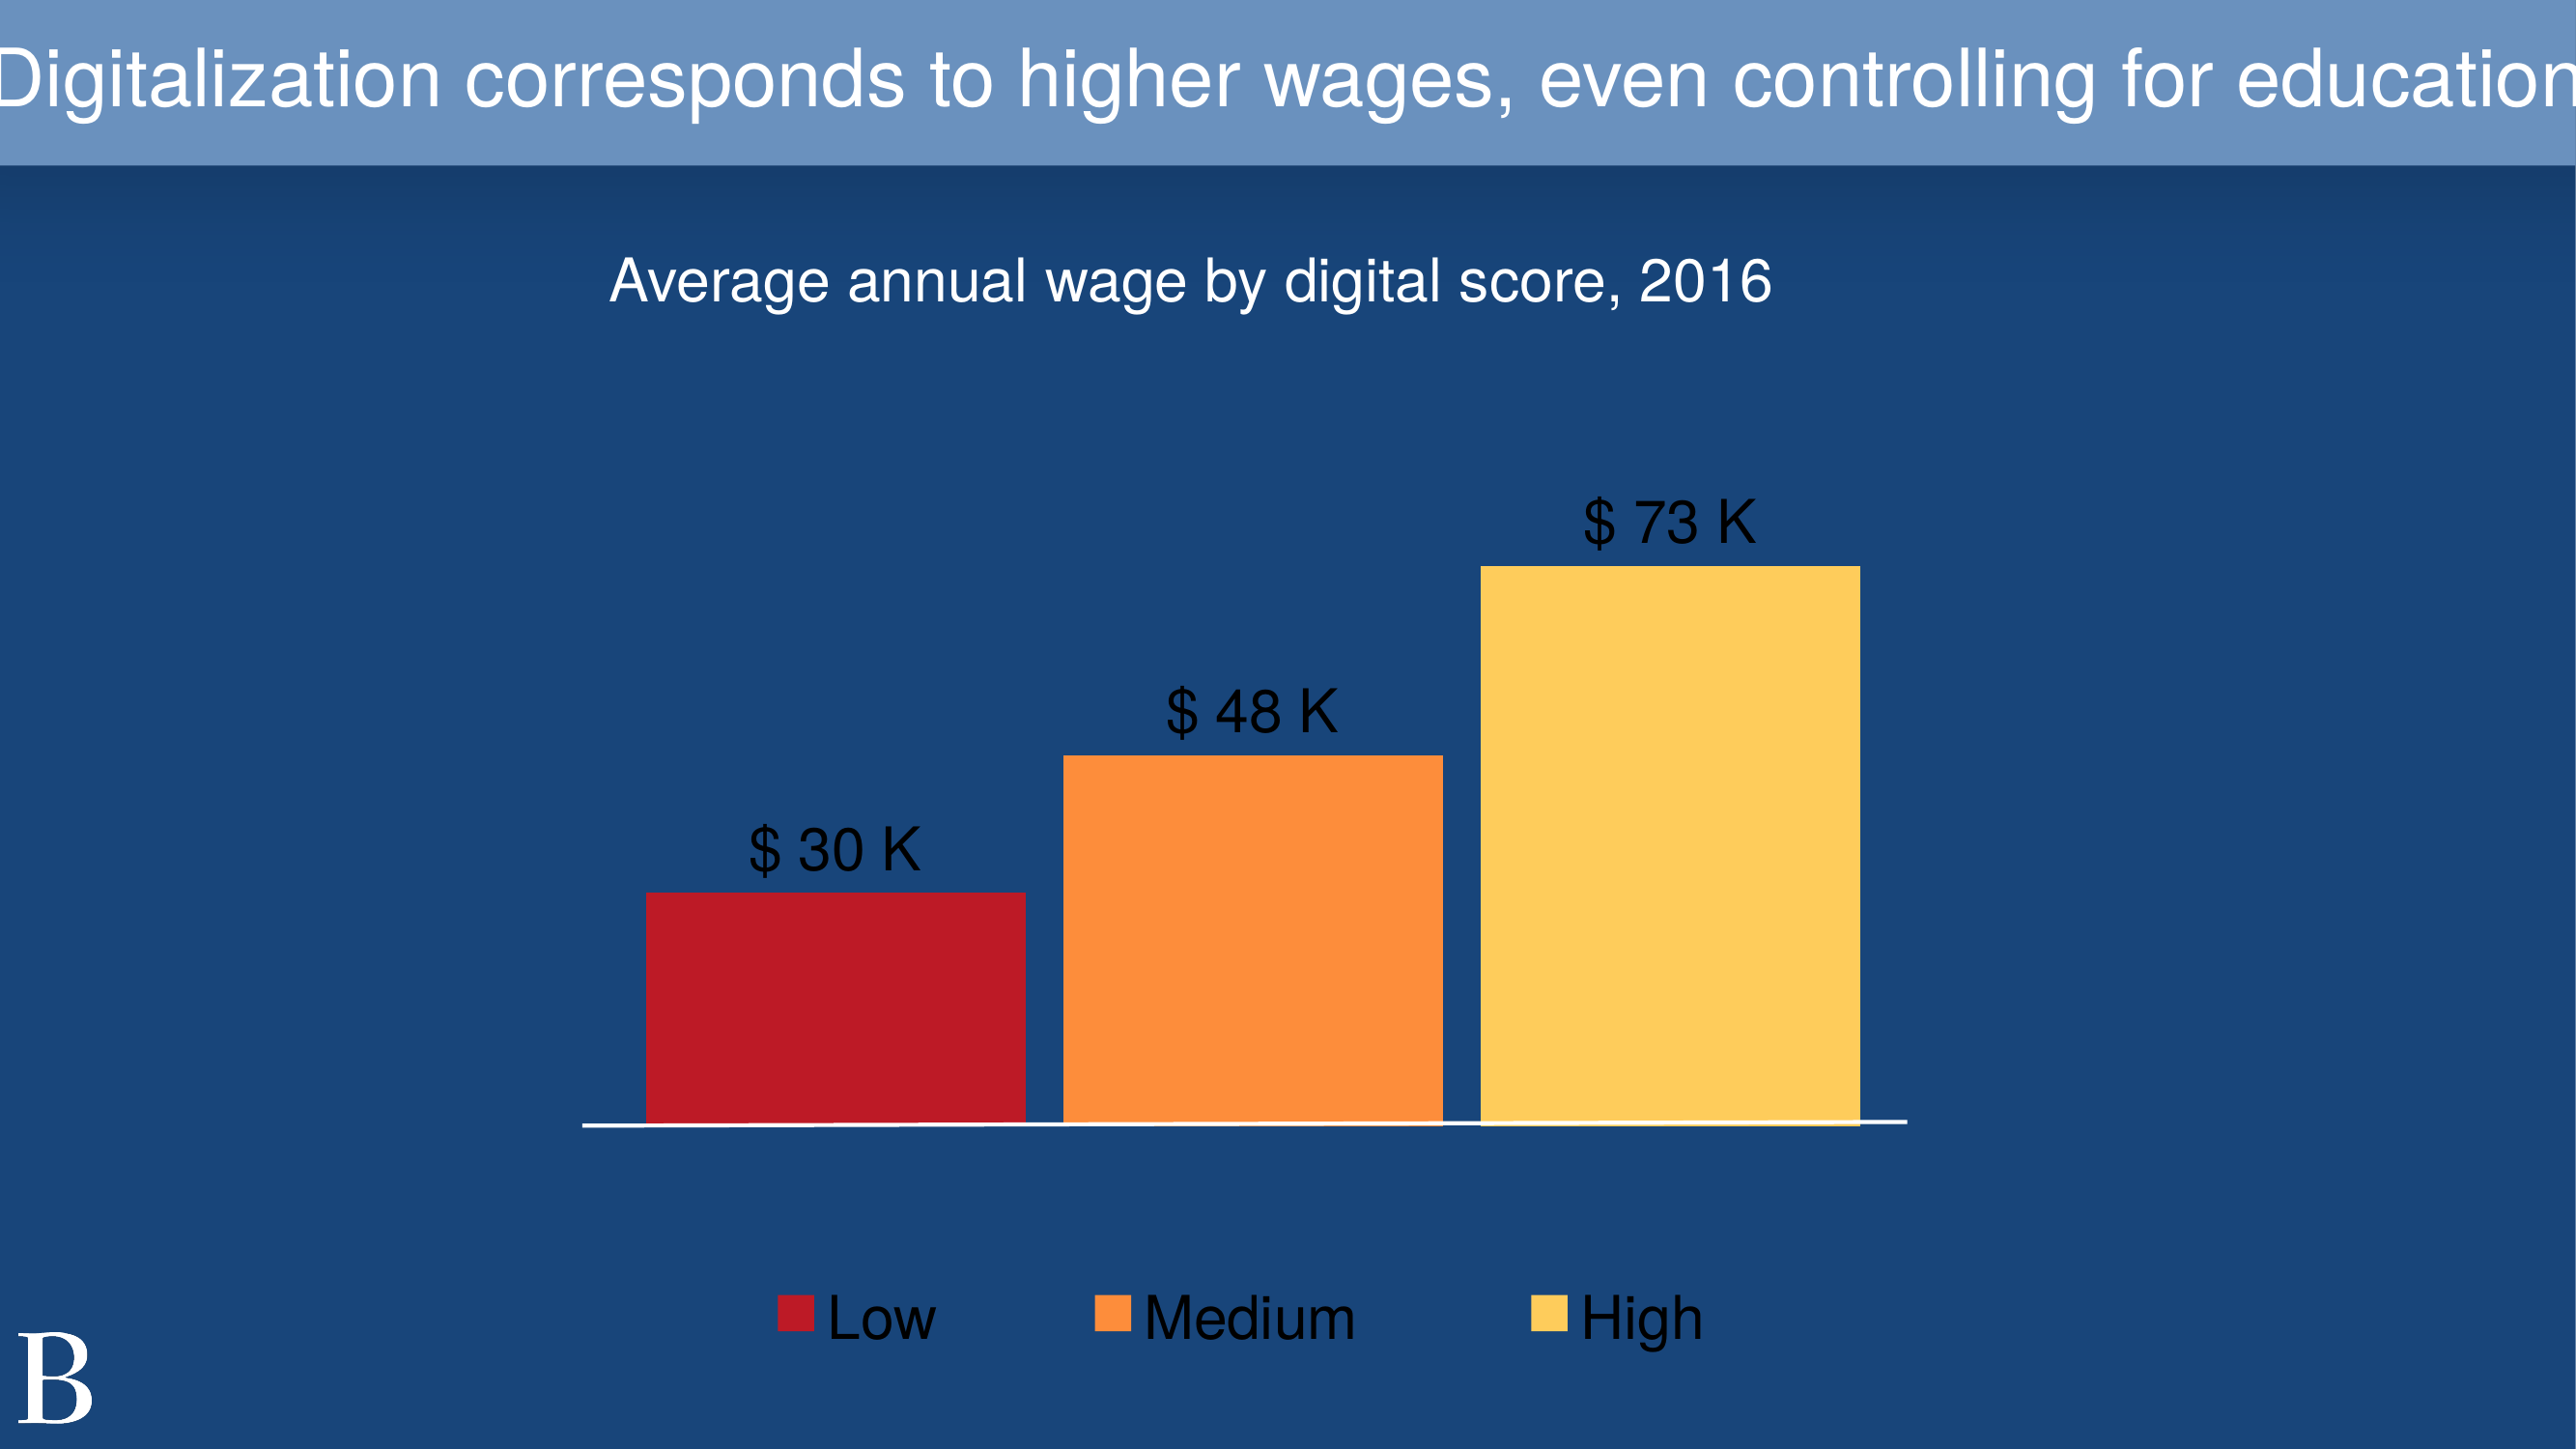

Digitalization corresponds to higher wages, even controlling for education
Average annual wage by digital score, 2016

### Chart

| Category | Low | Medium  | High |
|---|---|---|---|
| Annual average wage | 30393.0 | 48274.0 | 72896.0 |